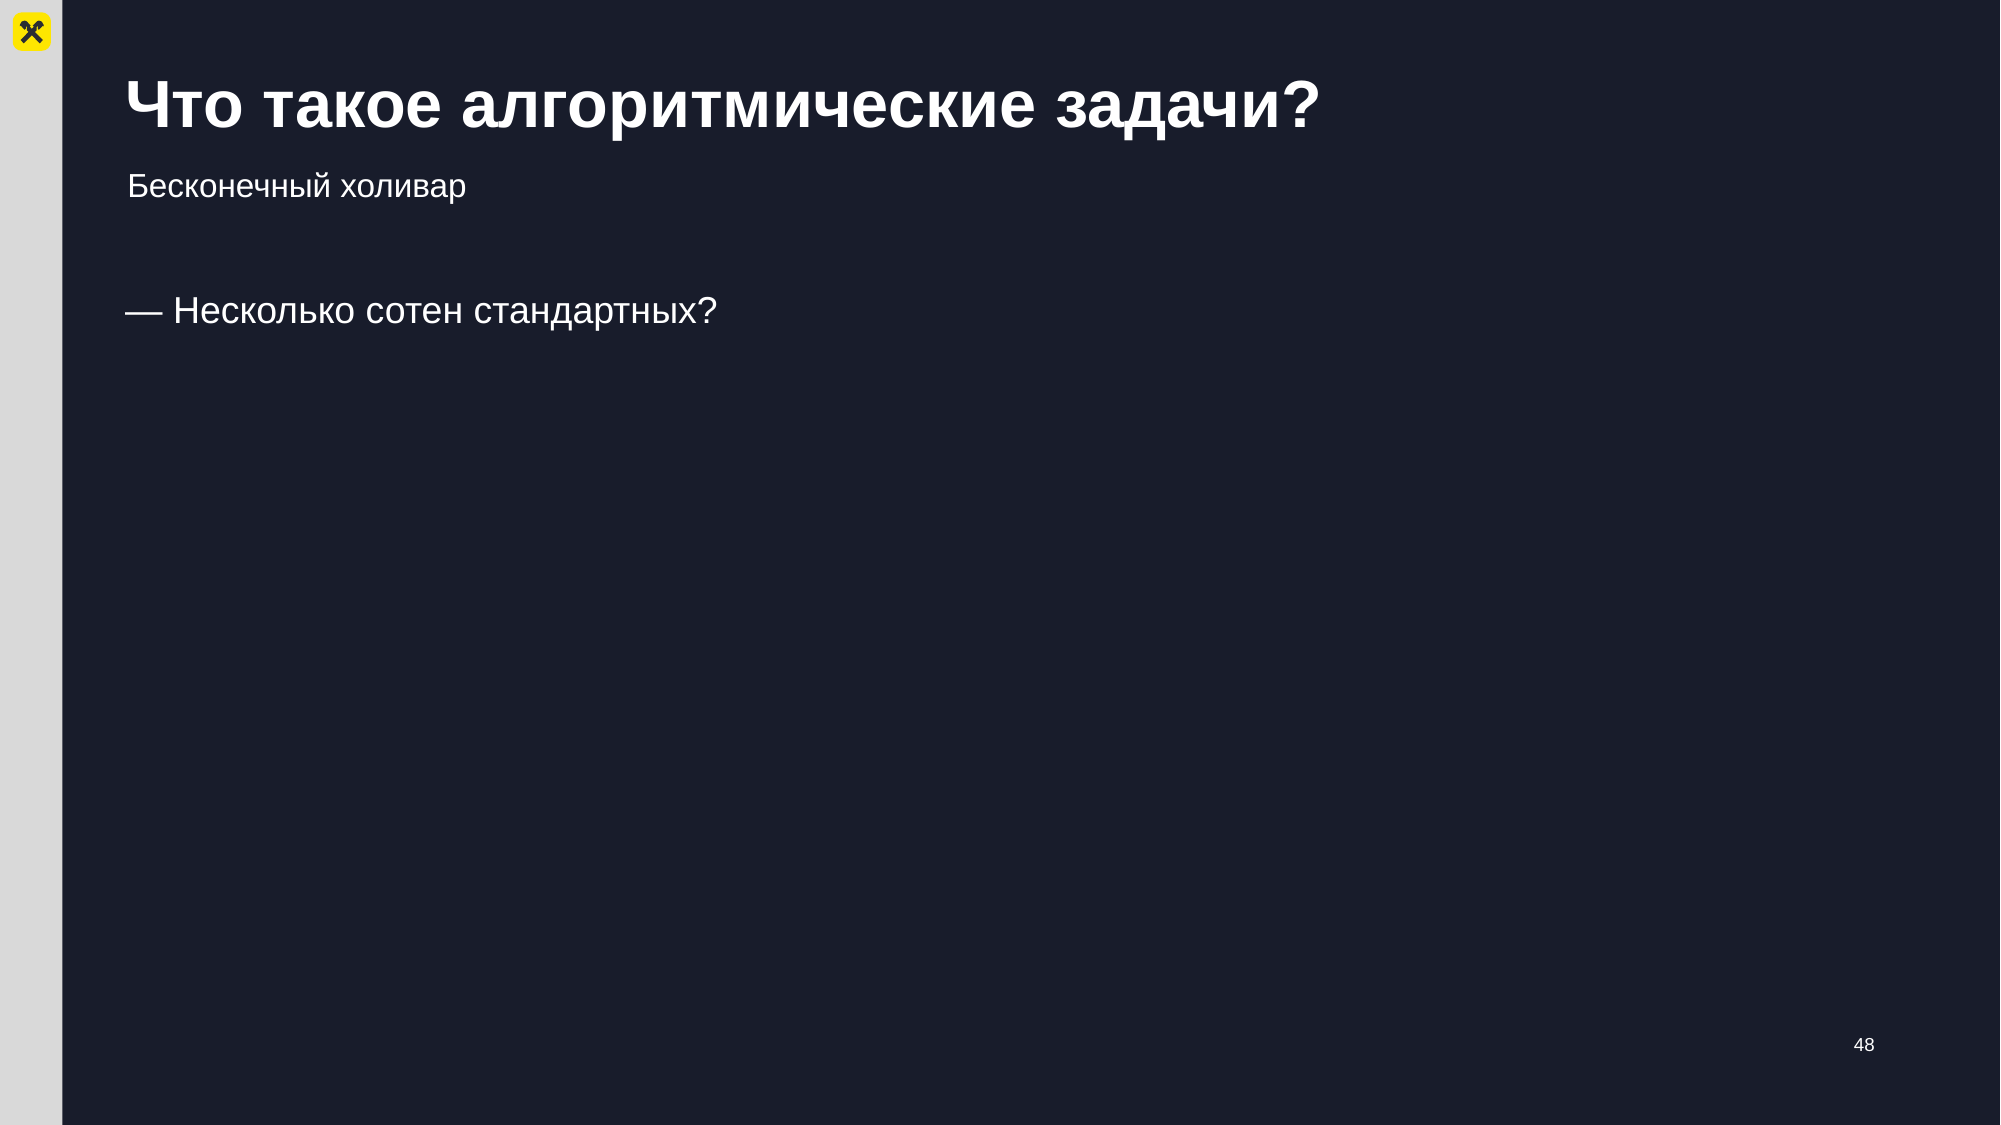

# Что такое алгоритмические задачи?
Бесконечный холивар
— Несколько сотен стандартных?
48